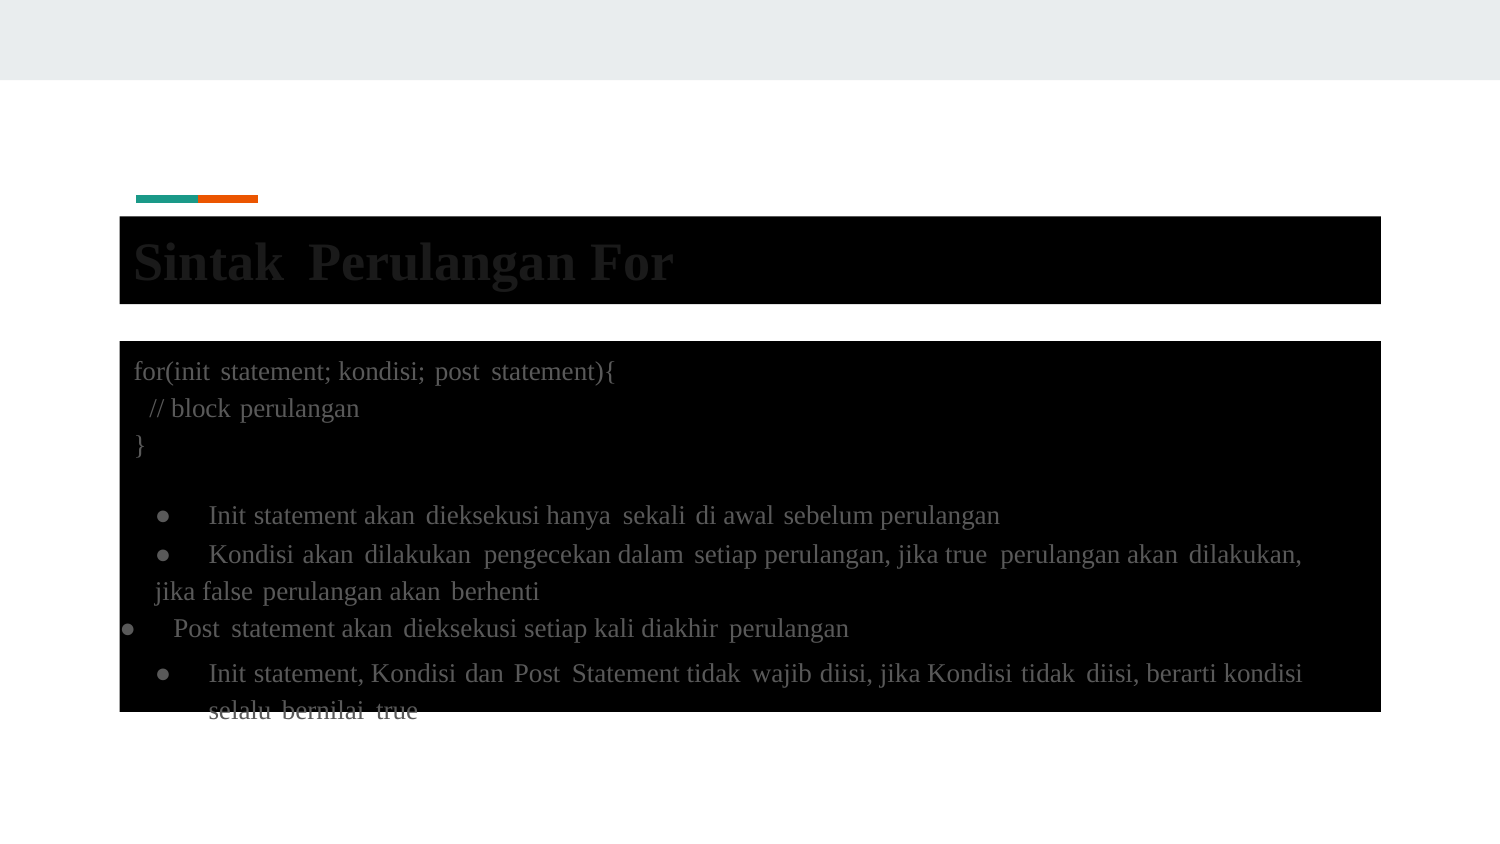

Sintak Perulangan For

for(init statement; kondisi; post statement){
// block perulangan
}
●    Init statement akan dieksekusi hanya sekali di awal sebelum perulangan
●	Kondisi akan dilakukan pengecekan dalam setiap perulangan, jika true perulangan akan dilakukan,
jika false perulangan akan berhenti
●    Post statement akan dieksekusi setiap kali diakhir perulangan
●	Init statement, Kondisi dan Post Statement tidak wajib diisi, jika Kondisi tidak diisi, berarti kondisi selalu bernilai true